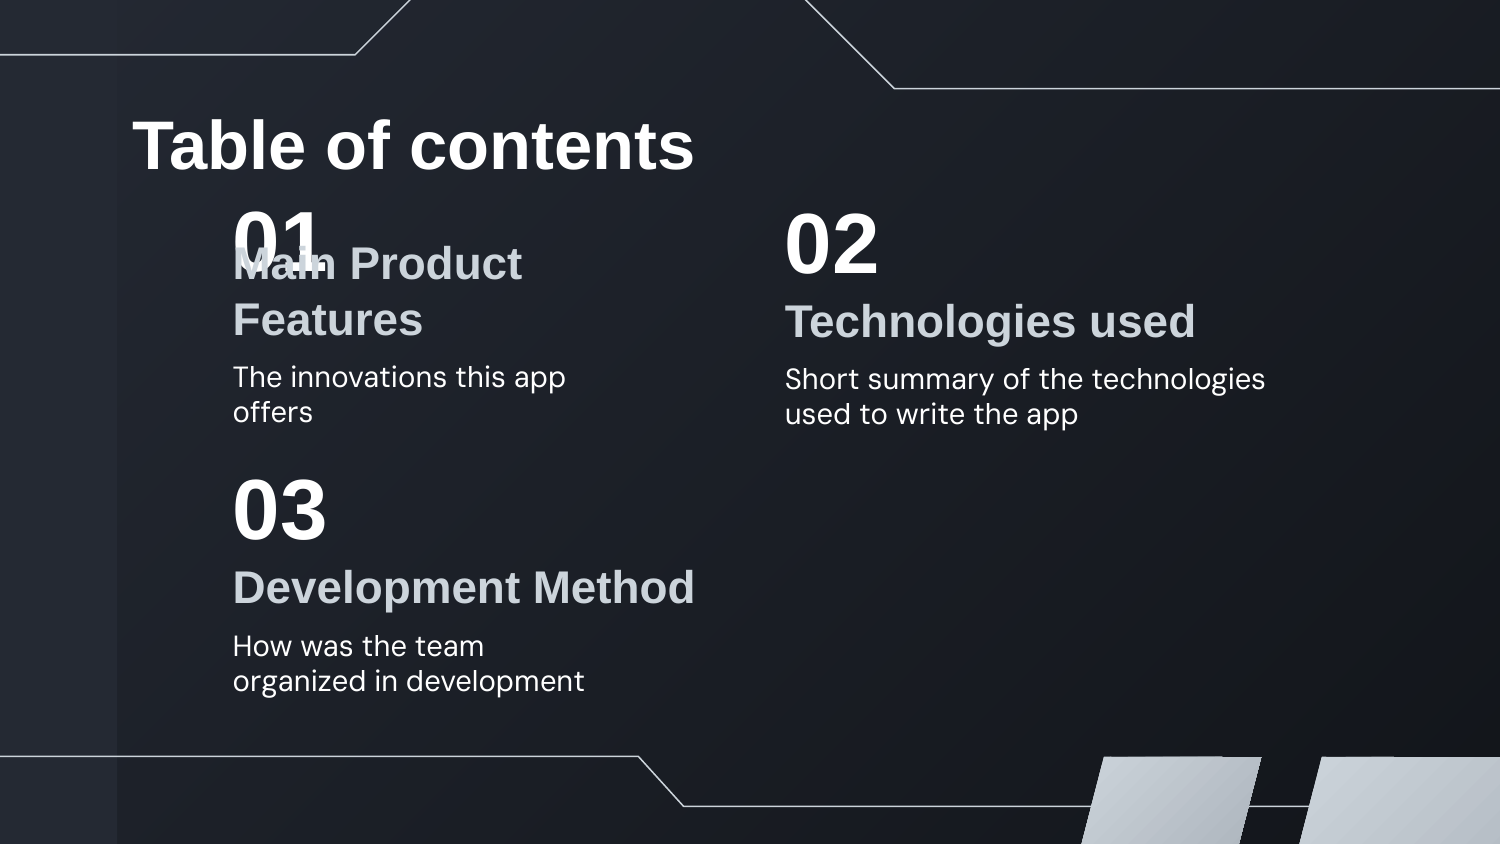

# Table of contents
01
02
Main Product Features
Technologies used
The innovations this app offers
Short summary of the technologies used to write the app
03
Development Method
How was the team organized in development